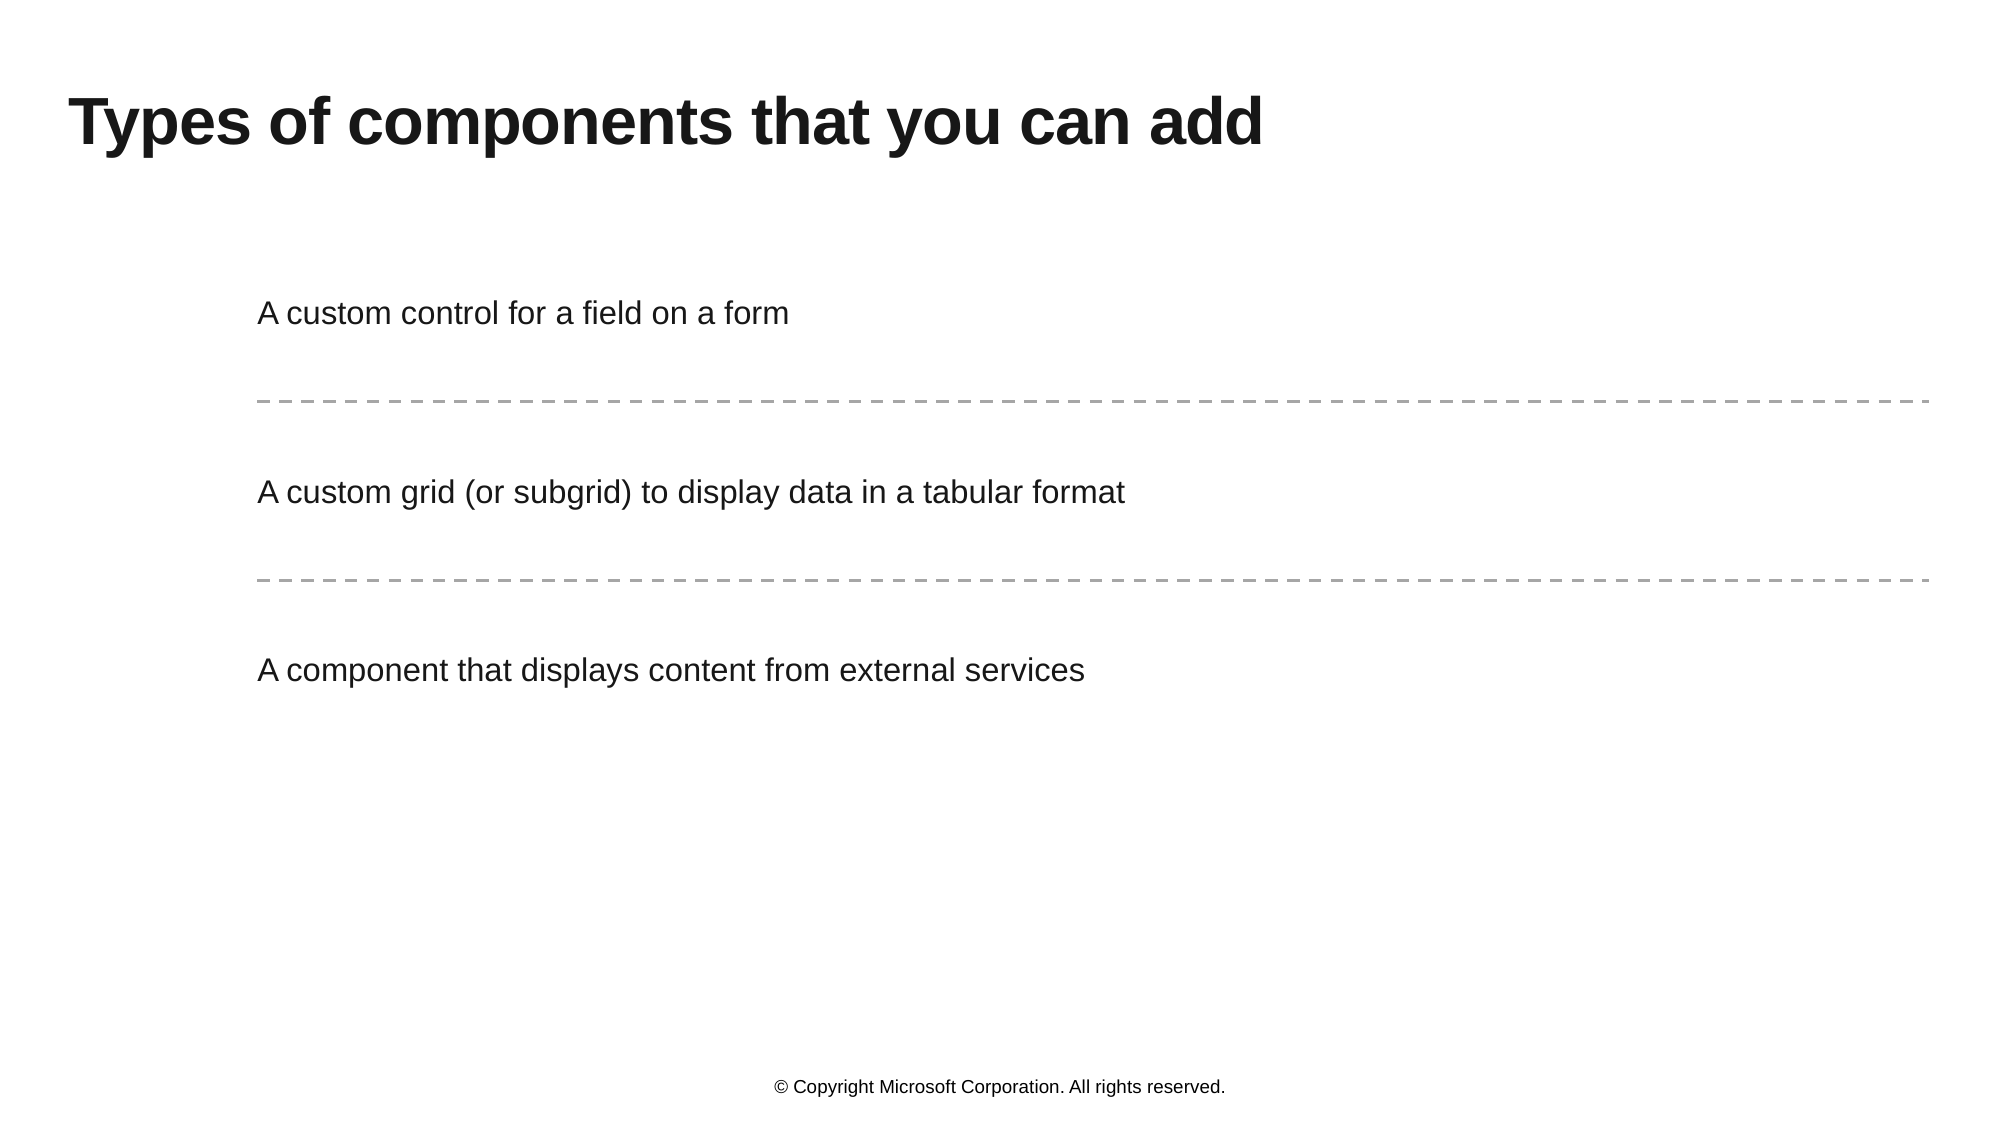

# Types of components that you can add
A custom control for a field on a form
A custom grid (or subgrid) to display data in a tabular format
A component that displays content from external services